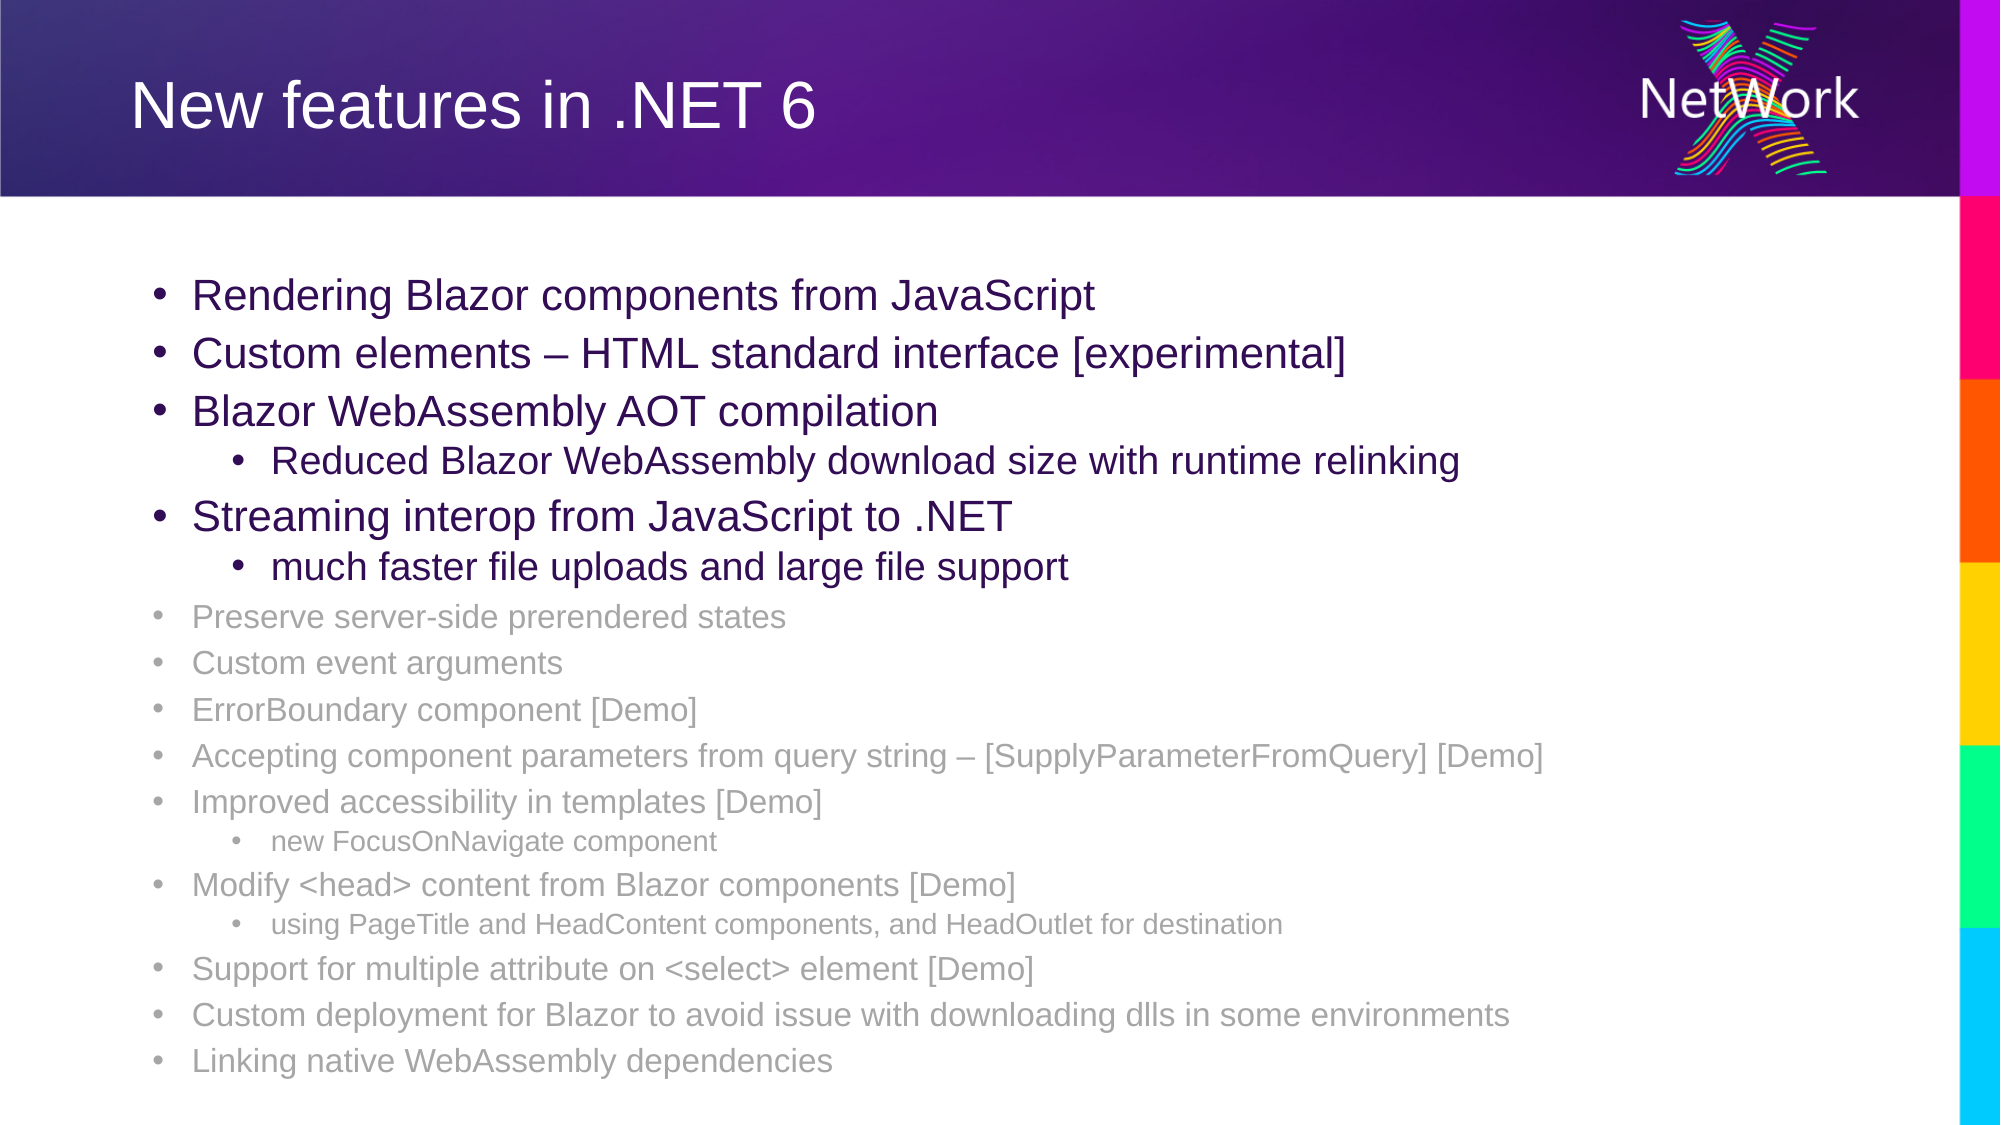

# New features in .NET 6
Rendering Blazor components from JavaScript
Custom elements – HTML standard interface [experimental]
Blazor WebAssembly AOT compilation
Reduced Blazor WebAssembly download size with runtime relinking
Streaming interop from JavaScript to .NET
much faster file uploads and large file support
Preserve server-side prerendered states
Custom event arguments
ErrorBoundary component [Demo]
Accepting component parameters from query string – [SupplyParameterFromQuery] [Demo]
Improved accessibility in templates [Demo]
new FocusOnNavigate component
Modify <head> content from Blazor components [Demo]
using PageTitle and HeadContent components, and HeadOutlet for destination
Support for multiple attribute on <select> element [Demo]
Custom deployment for Blazor to avoid issue with downloading dlls in some environments
Linking native WebAssembly dependencies